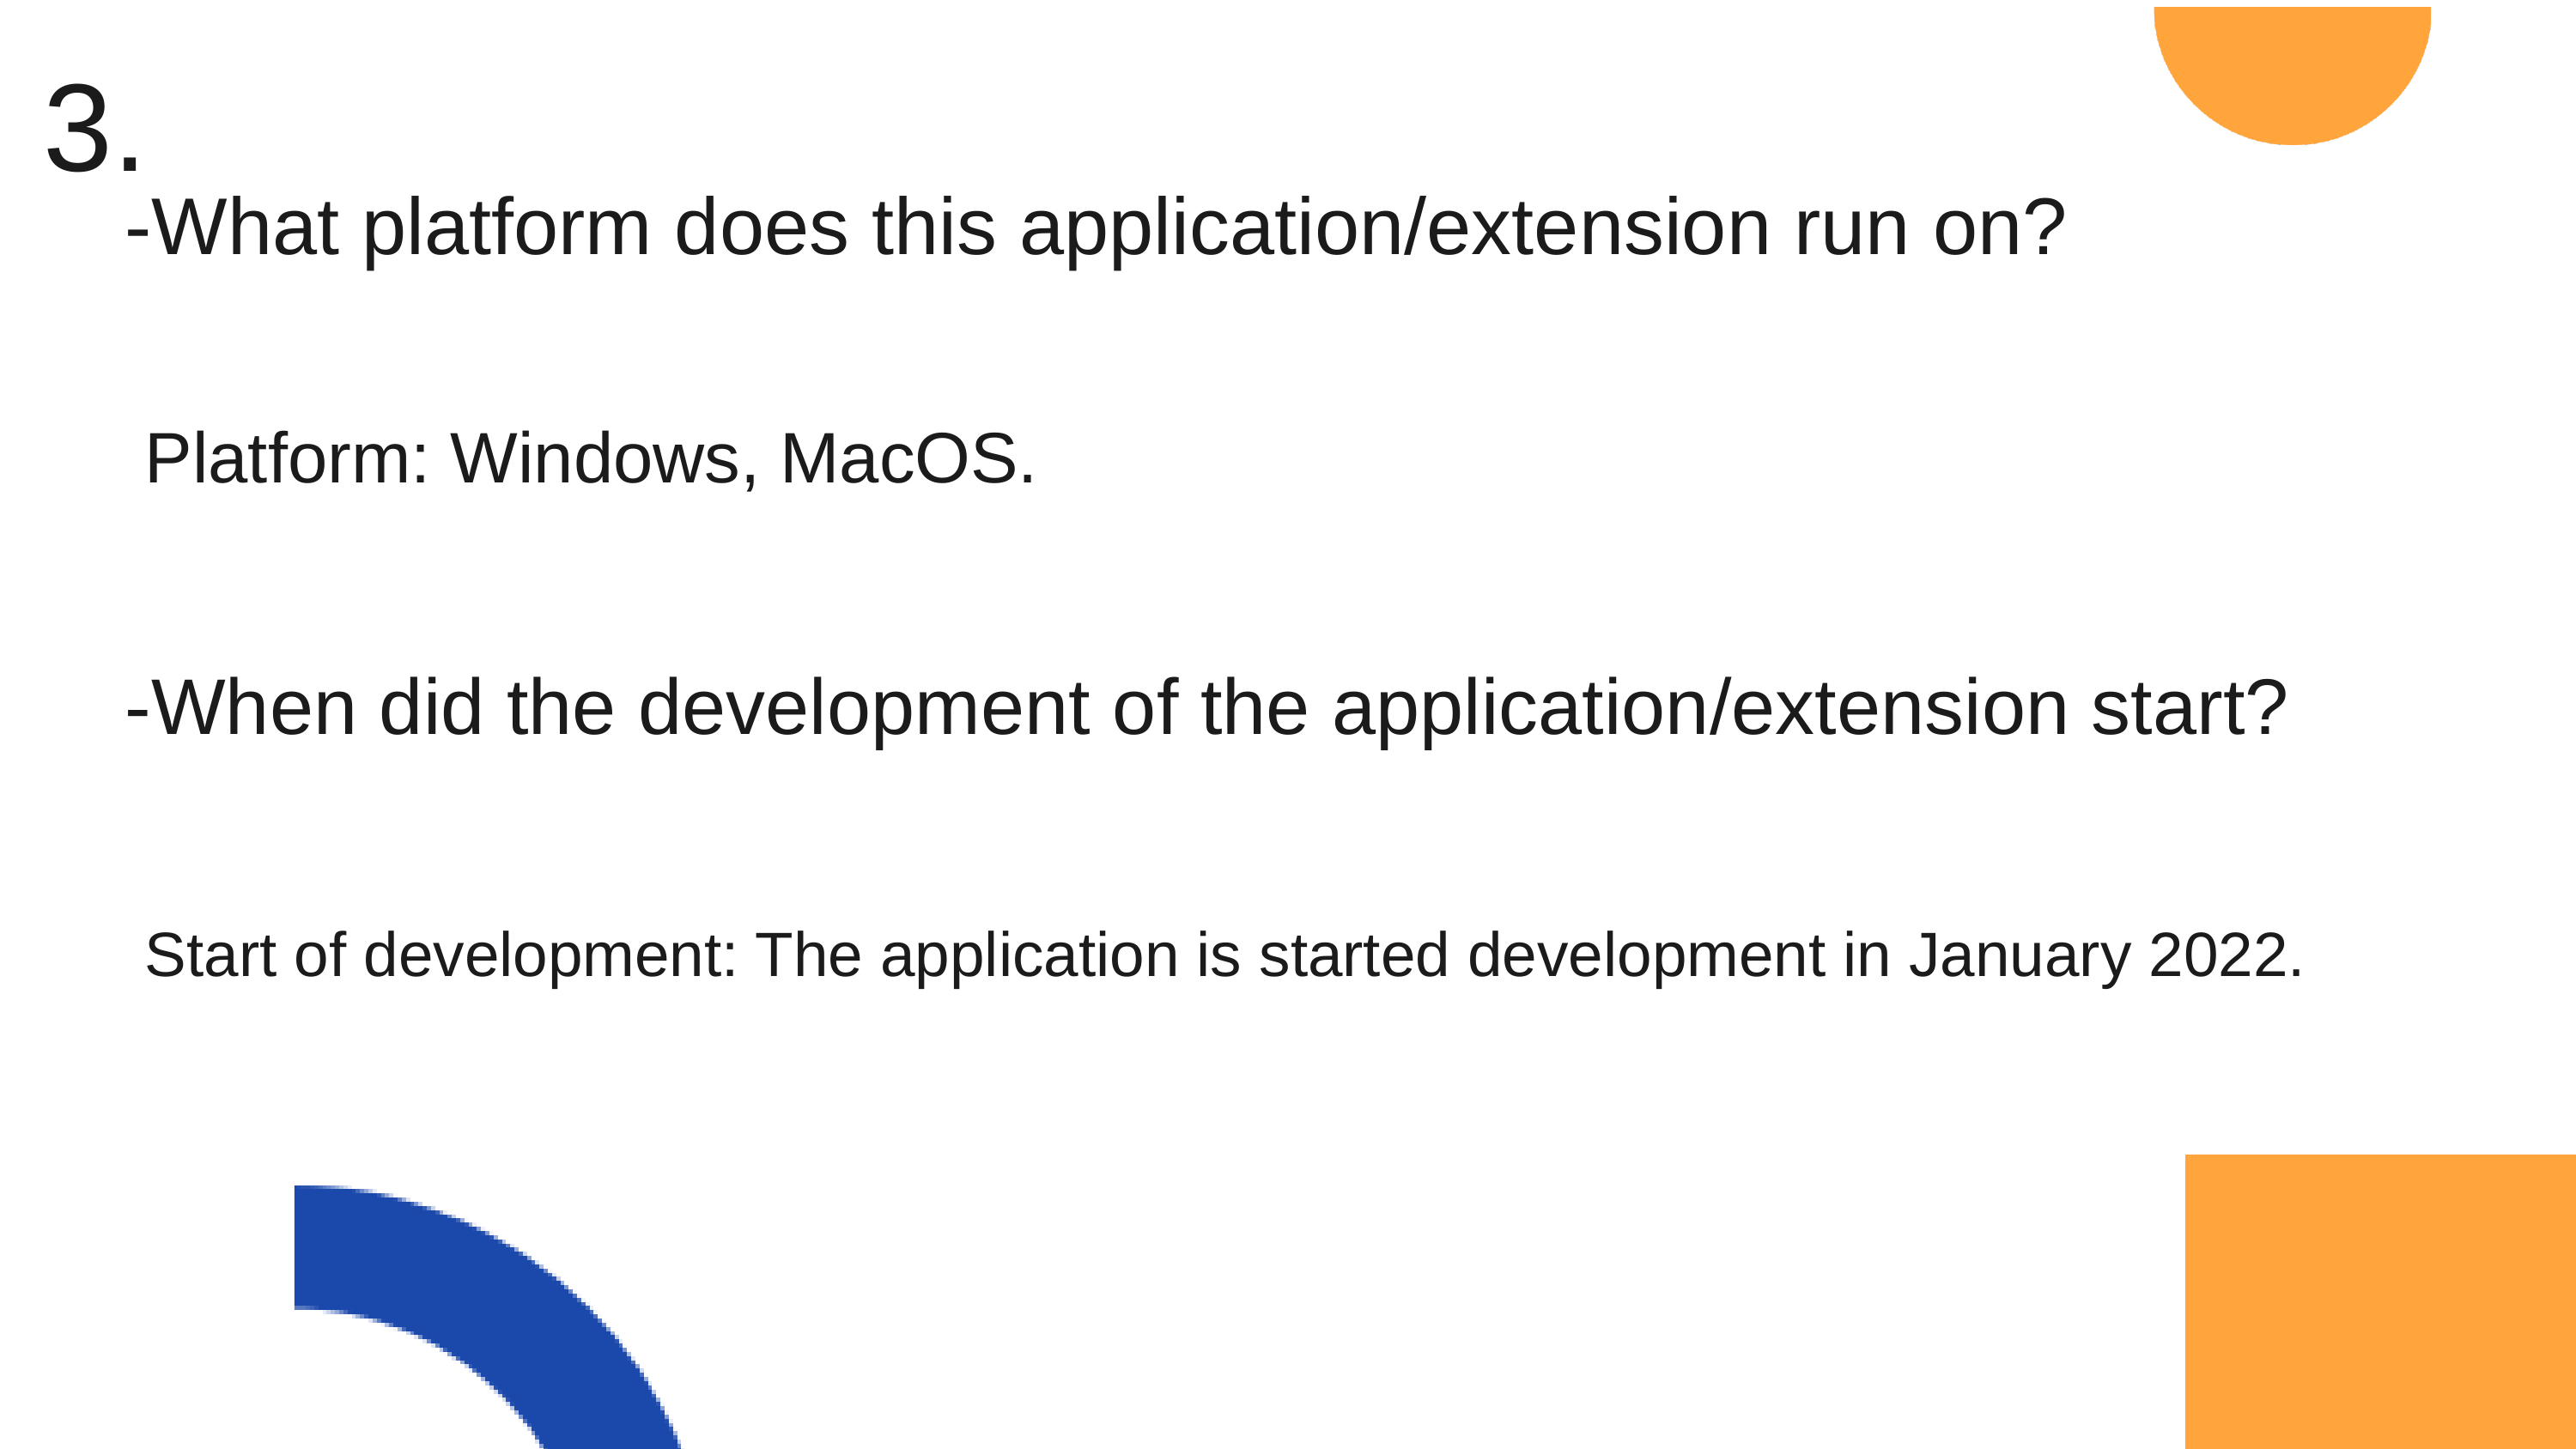

3.
-What platform does this application/extension run on?

Platform: Windows, MacOS.
-When did the development of the application/extension start?

Start of development: The application is started development in January 2022.